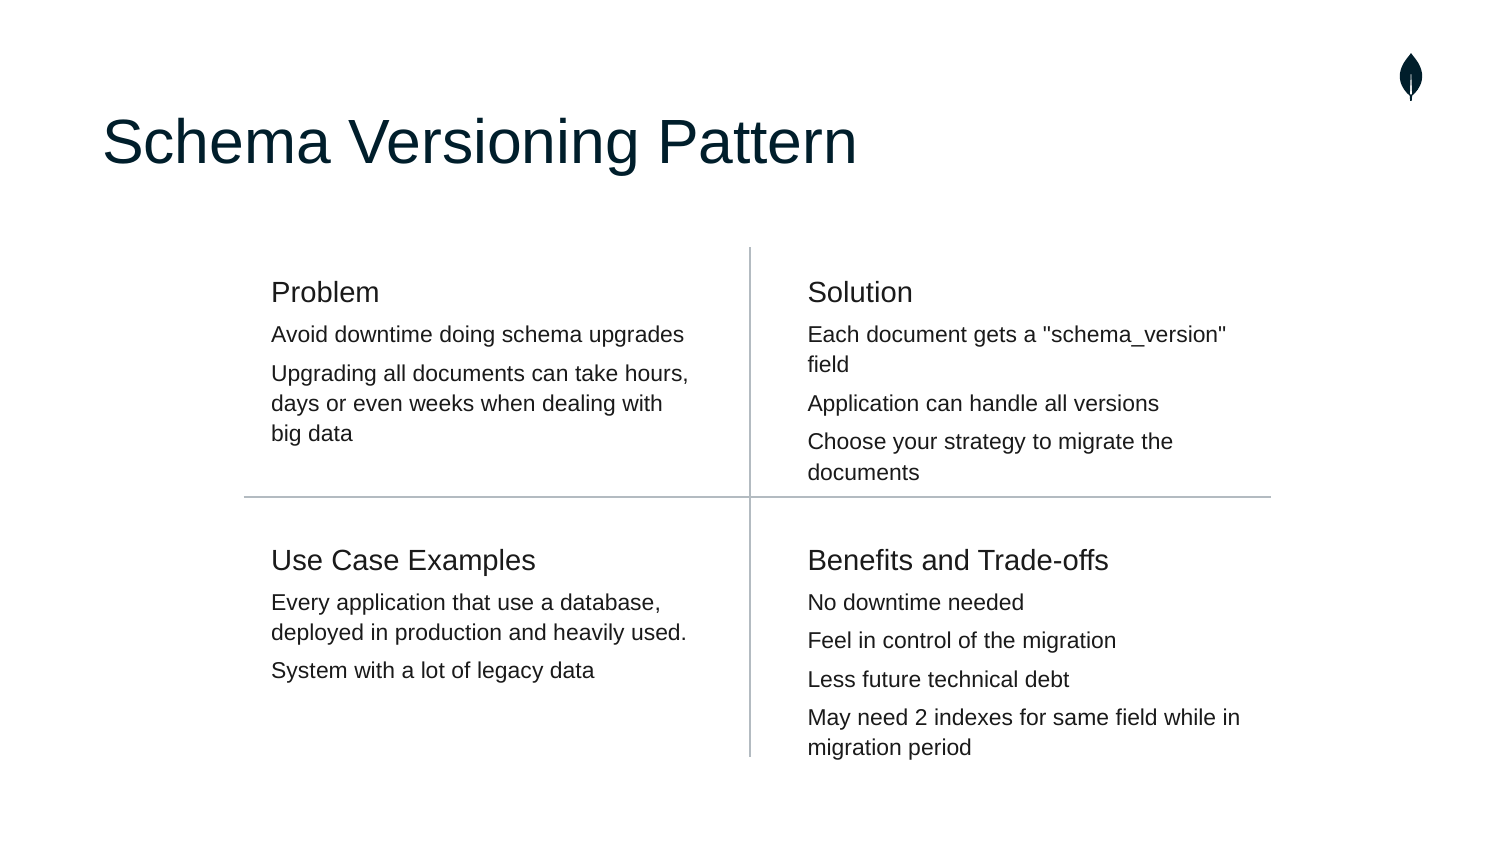

# Schema Versioning Pattern

Problem
Avoid downtime doing schema upgrades
Upgrading all documents can take hours,
days or even weeks when dealing with
big data
Solution
Each document gets a "schema_version" field
Application can handle all versions
Choose your strategy to migrate the documents
Use Case Examples
Every application that use a database, deployed in production and heavily used.
System with a lot of legacy data
Benefits and Trade-offs
No downtime needed
Feel in control of the migration
Less future technical debt
May need 2 indexes for same field while in migration period